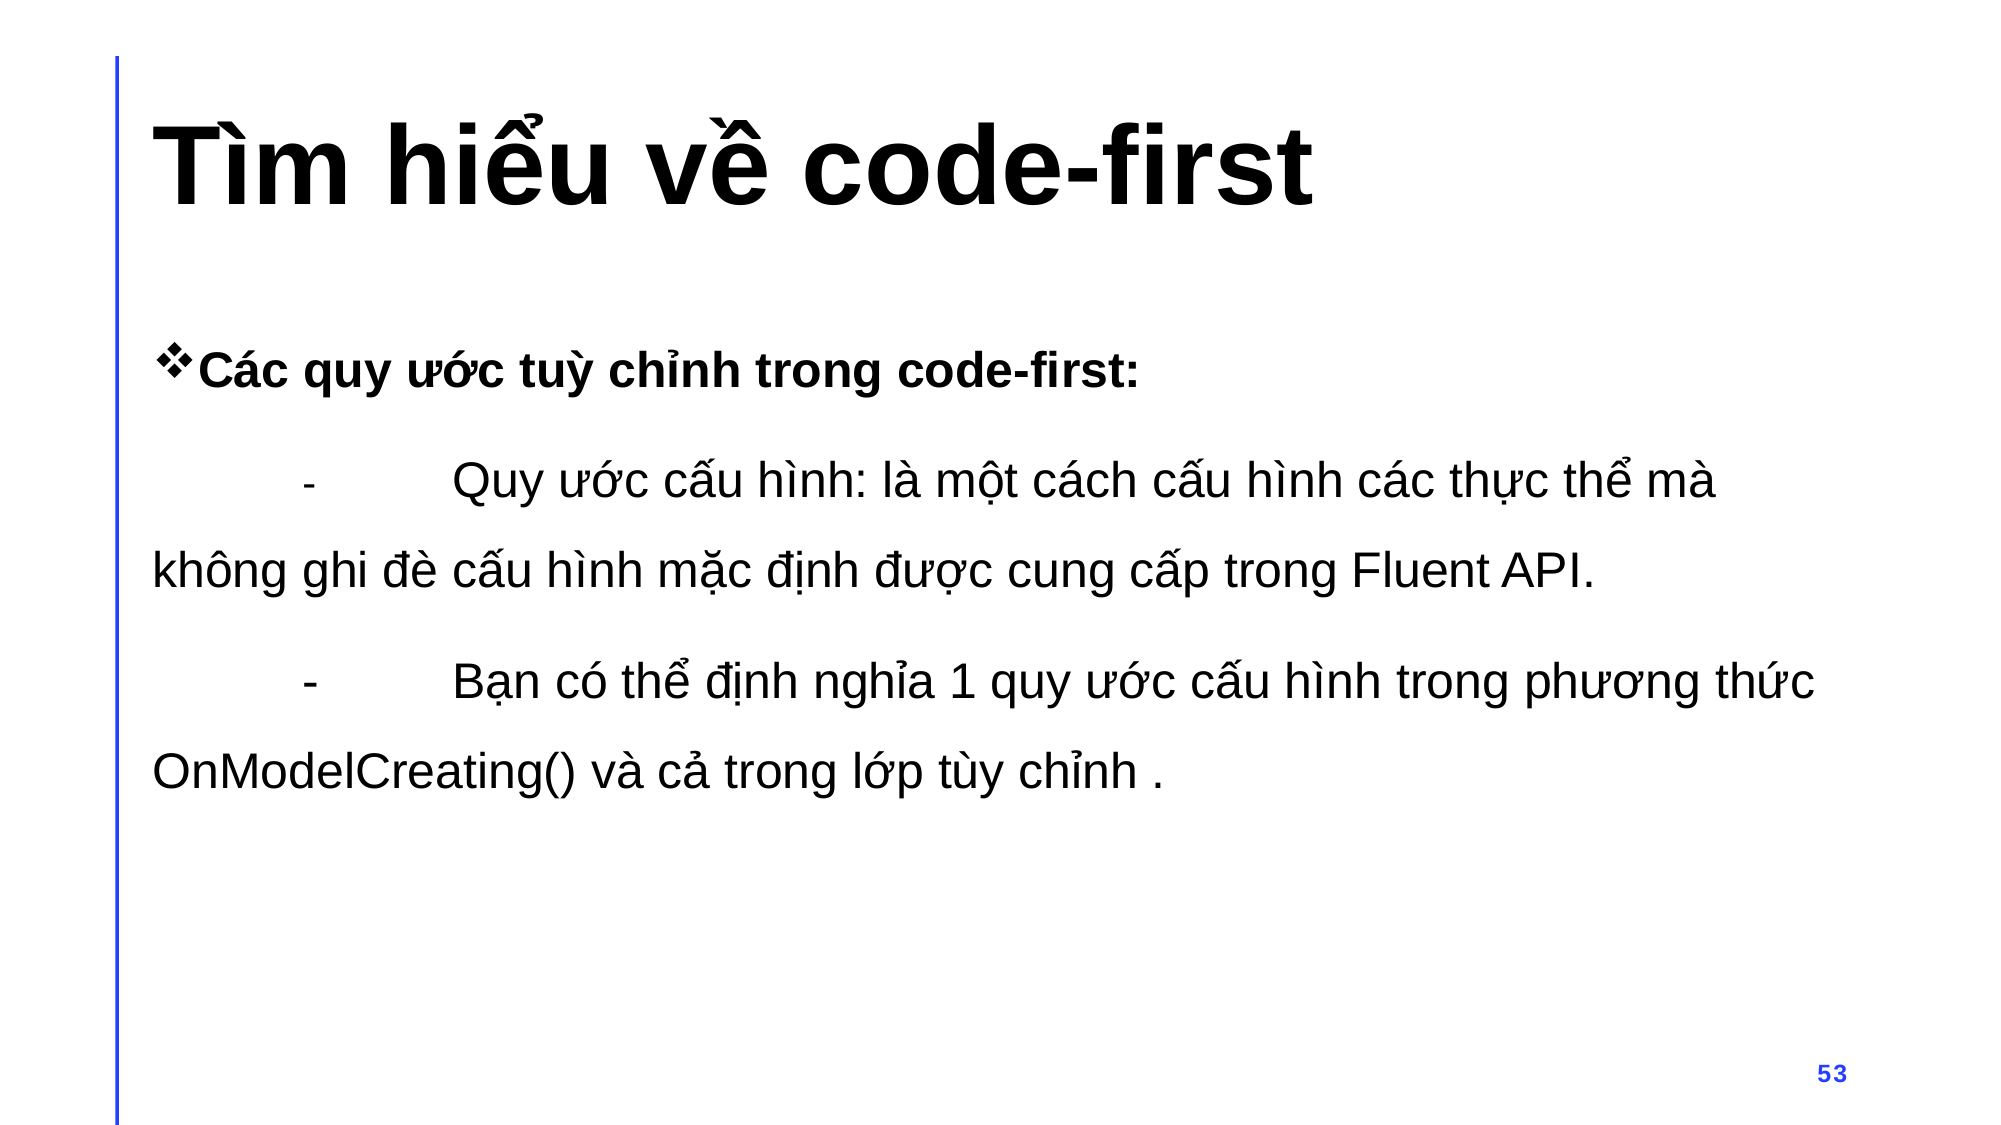

# Tìm hiểu về code-first
Các quy ước tuỳ chỉnh trong code-first:
	-	Quy ước cấu hình: là một cách cấu hình các thực thể mà không ghi đè cấu hình mặc định được cung cấp trong Fluent API.
	-	Bạn có thể định nghỉa 1 quy ước cấu hình trong phương thức OnModelCreating() và cả trong lớp tùy chỉnh .

53